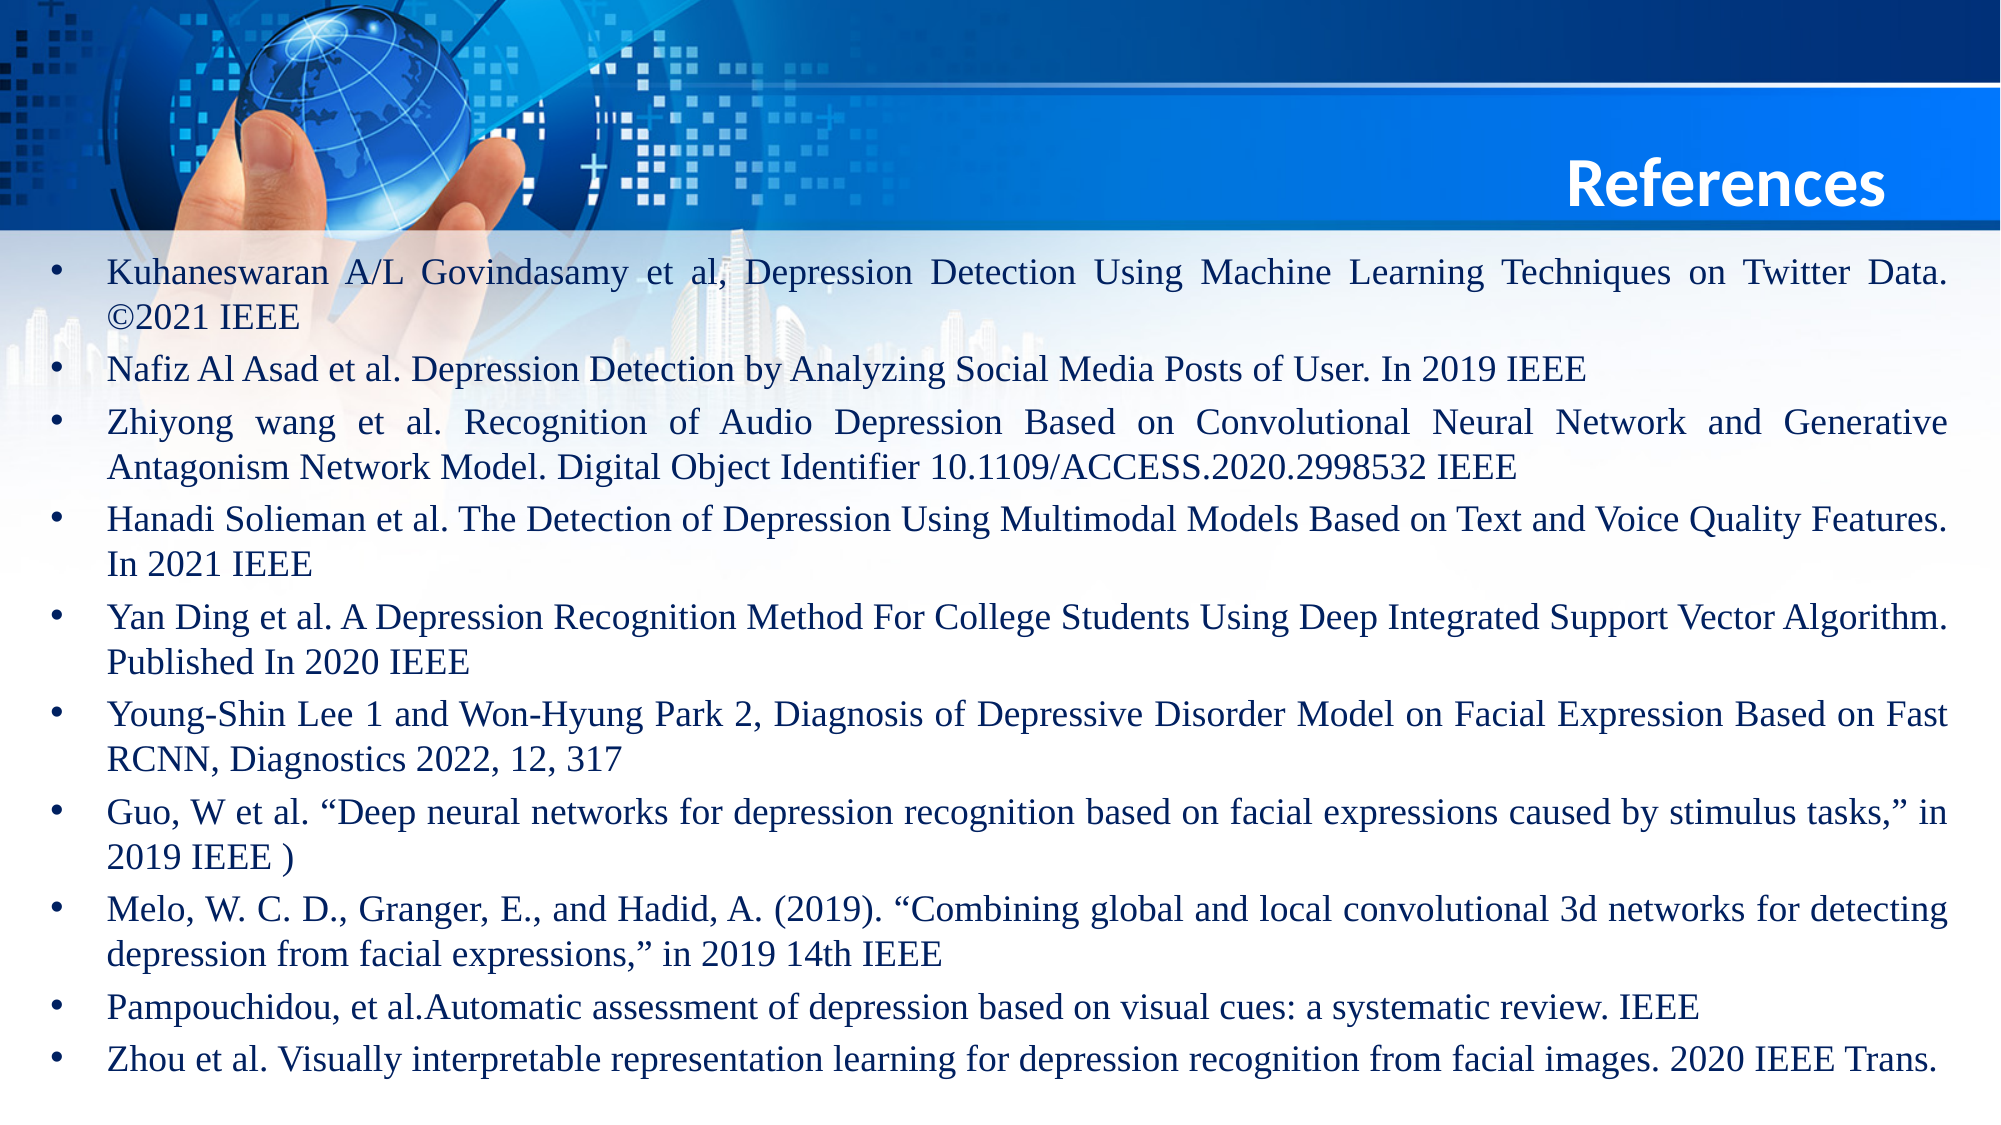

# References
Kuhaneswaran A/L Govindasamy et al, Depression Detection Using Machine Learning Techniques on Twitter Data. ©2021 IEEE
Nafiz Al Asad et al. Depression Detection by Analyzing Social Media Posts of User. In 2019 IEEE
Zhiyong wang et al. Recognition of Audio Depression Based on Convolutional Neural Network and Generative Antagonism Network Model. Digital Object Identifier 10.1109/ACCESS.2020.2998532 IEEE
Hanadi Solieman et al. The Detection of Depression Using Multimodal Models Based on Text and Voice Quality Features. In 2021 IEEE
Yan Ding et al. A Depression Recognition Method For College Students Using Deep Integrated Support Vector Algorithm. Published In 2020 IEEE
Young-Shin Lee 1 and Won-Hyung Park 2, Diagnosis of Depressive Disorder Model on Facial Expression Based on Fast RCNN, Diagnostics 2022, 12, 317
Guo, W et al. “Deep neural networks for depression recognition based on facial expressions caused by stimulus tasks,” in 2019 IEEE )
Melo, W. C. D., Granger, E., and Hadid, A. (2019). “Combining global and local convolutional 3d networks for detecting depression from facial expressions,” in 2019 14th IEEE
Pampouchidou, et al.Automatic assessment of depression based on visual cues: a systematic review. IEEE
Zhou et al. Visually interpretable representation learning for depression recognition from facial images. 2020 IEEE Trans.